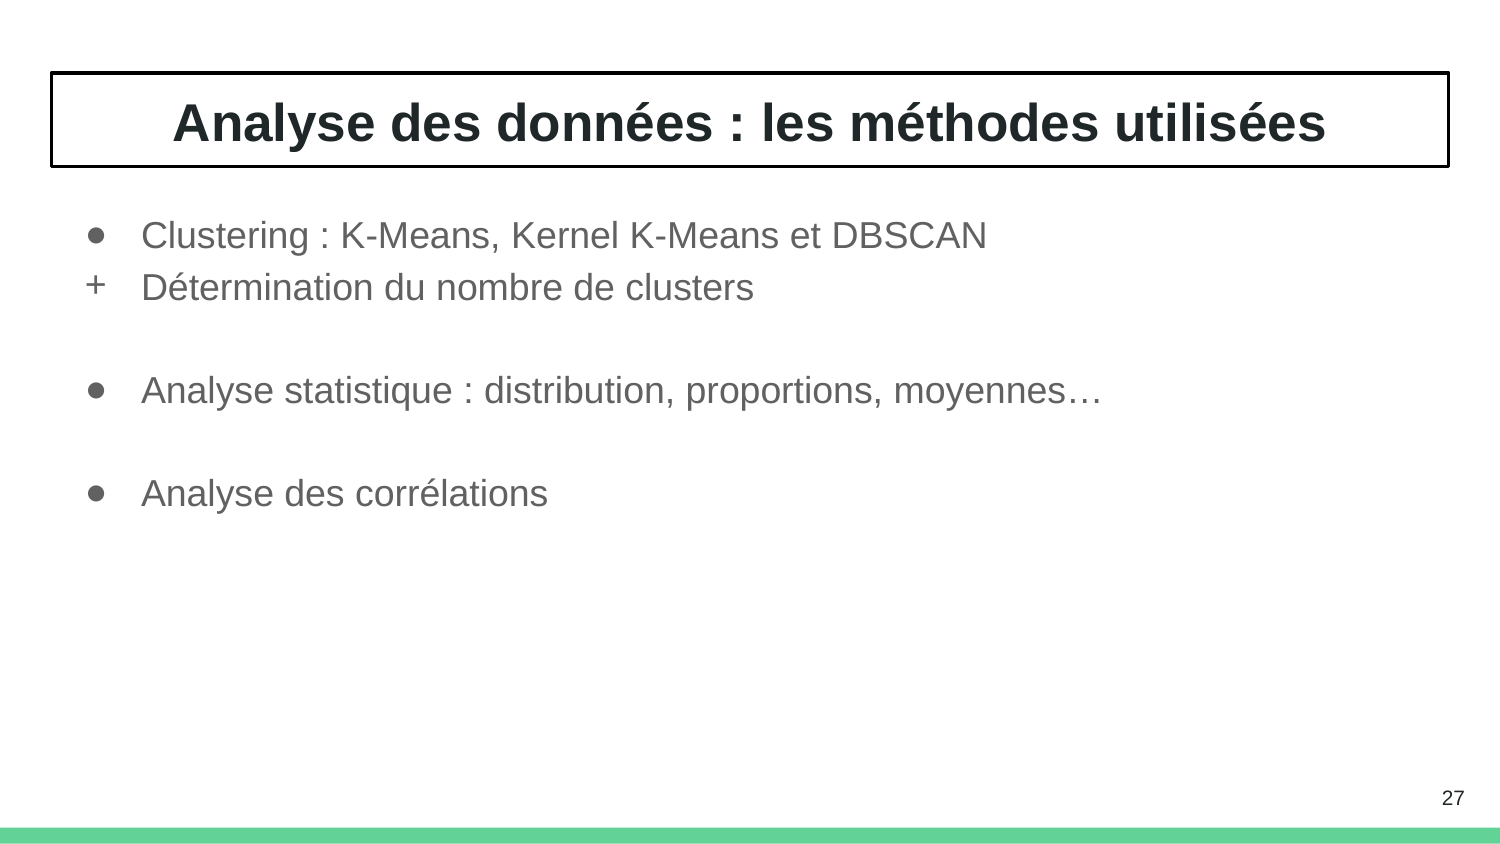

# Analyse des données : les méthodes utilisées
Clustering : K-Means, Kernel K-Means et DBSCAN
Détermination du nombre de clusters

Analyse statistique : distribution, proportions, moyennes…

Analyse des corrélations

27